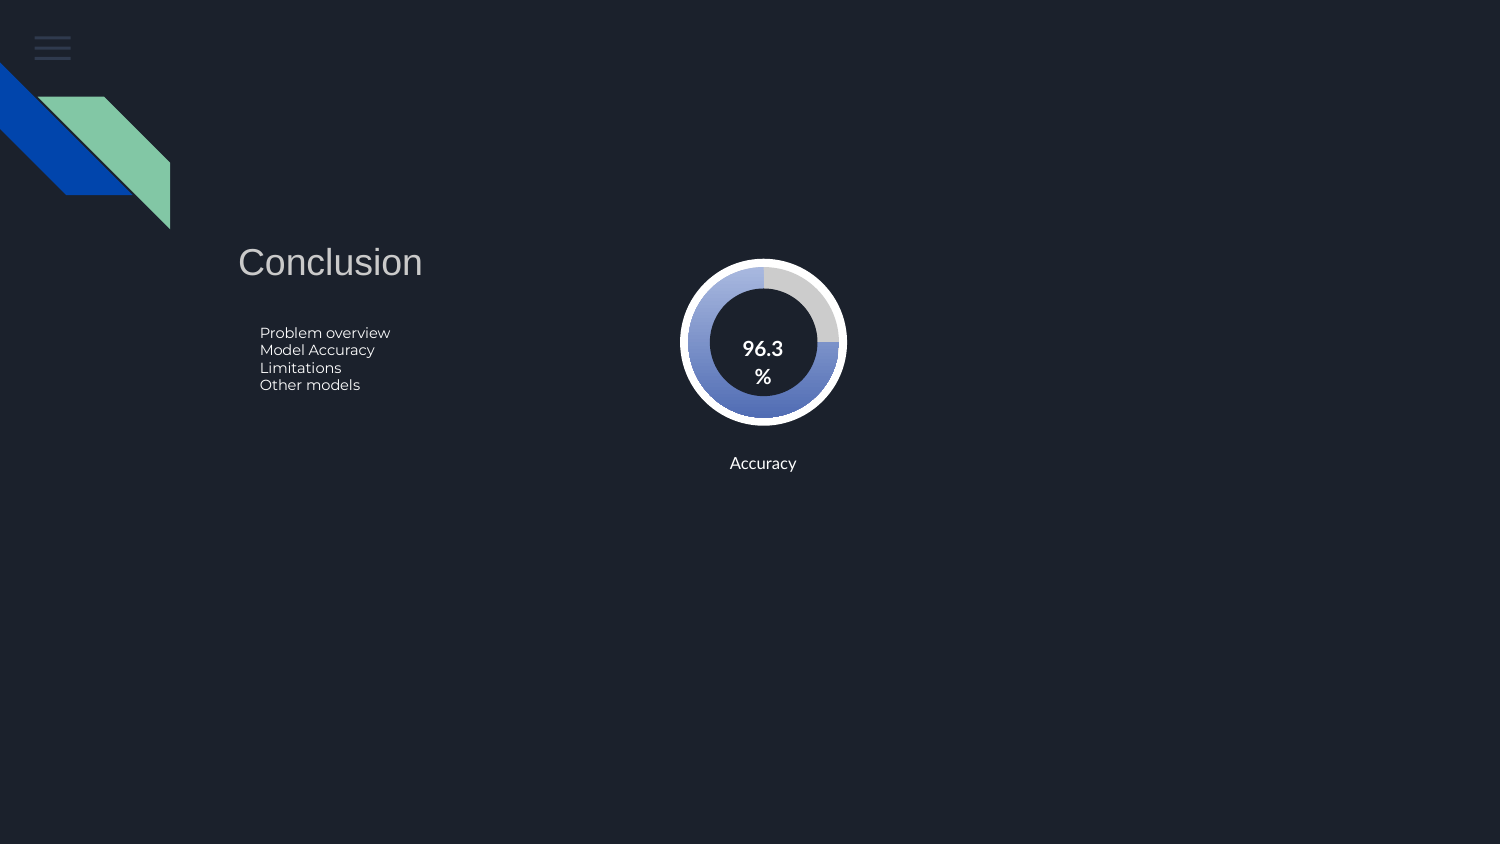

Conclusion

Problem overview
Model Accuracy
Limitations
Other models

96.3%

Accuracy